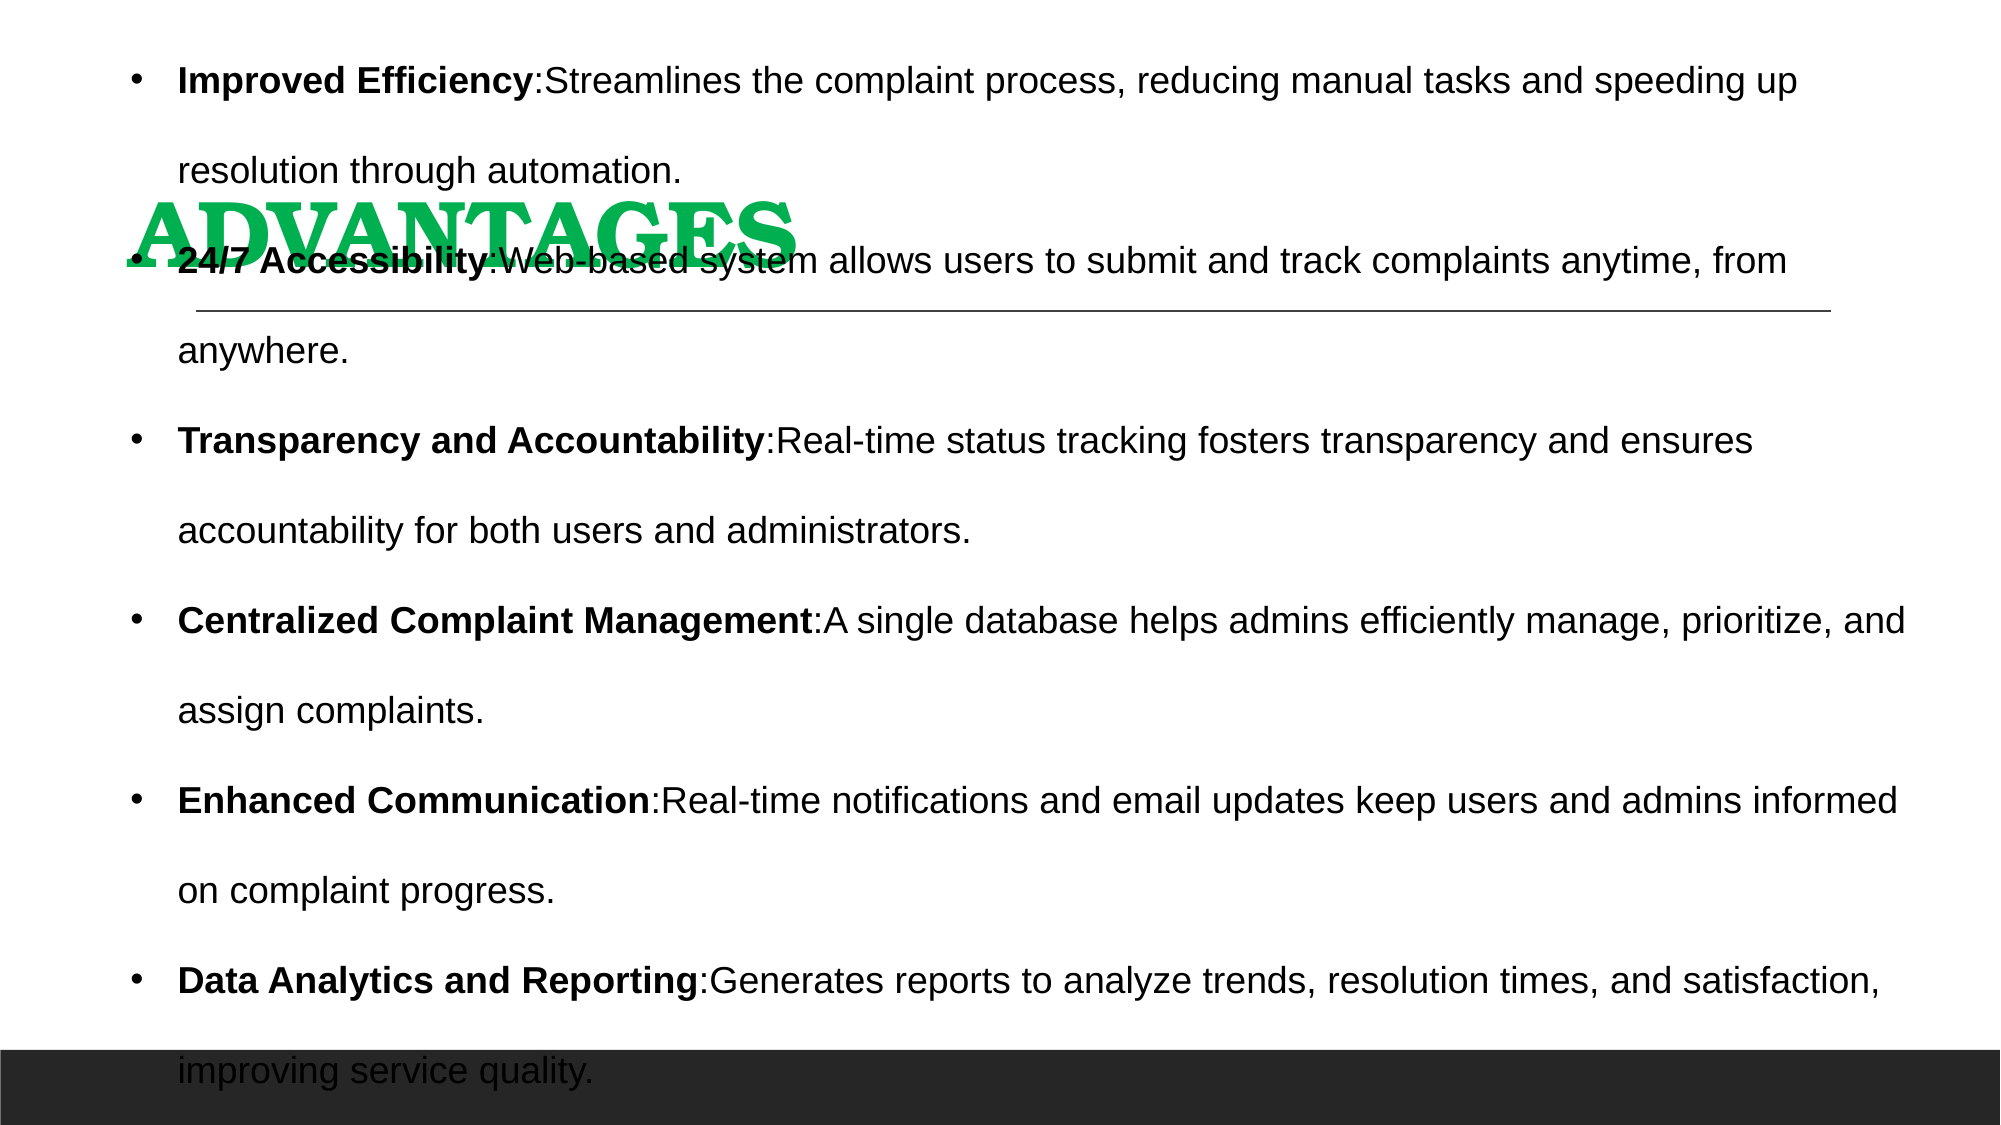

# ADVANTAGES
Improved Efficiency:Streamlines the complaint process, reducing manual tasks and speeding up resolution through automation.
24/7 Accessibility:Web-based system allows users to submit and track complaints anytime, from anywhere.
Transparency and Accountability:Real-time status tracking fosters transparency and ensures accountability for both users and administrators.
Centralized Complaint Management:A single database helps admins efficiently manage, prioritize, and assign complaints.
Enhanced Communication:Real-time notifications and email updates keep users and admins informed on complaint progress.
Data Analytics and Reporting:Generates reports to analyze trends, resolution times, and satisfaction, improving service quality.
Improved Customer Satisfaction:Faster resolution, transparency, and clear communication lead to higher user satisfaction.